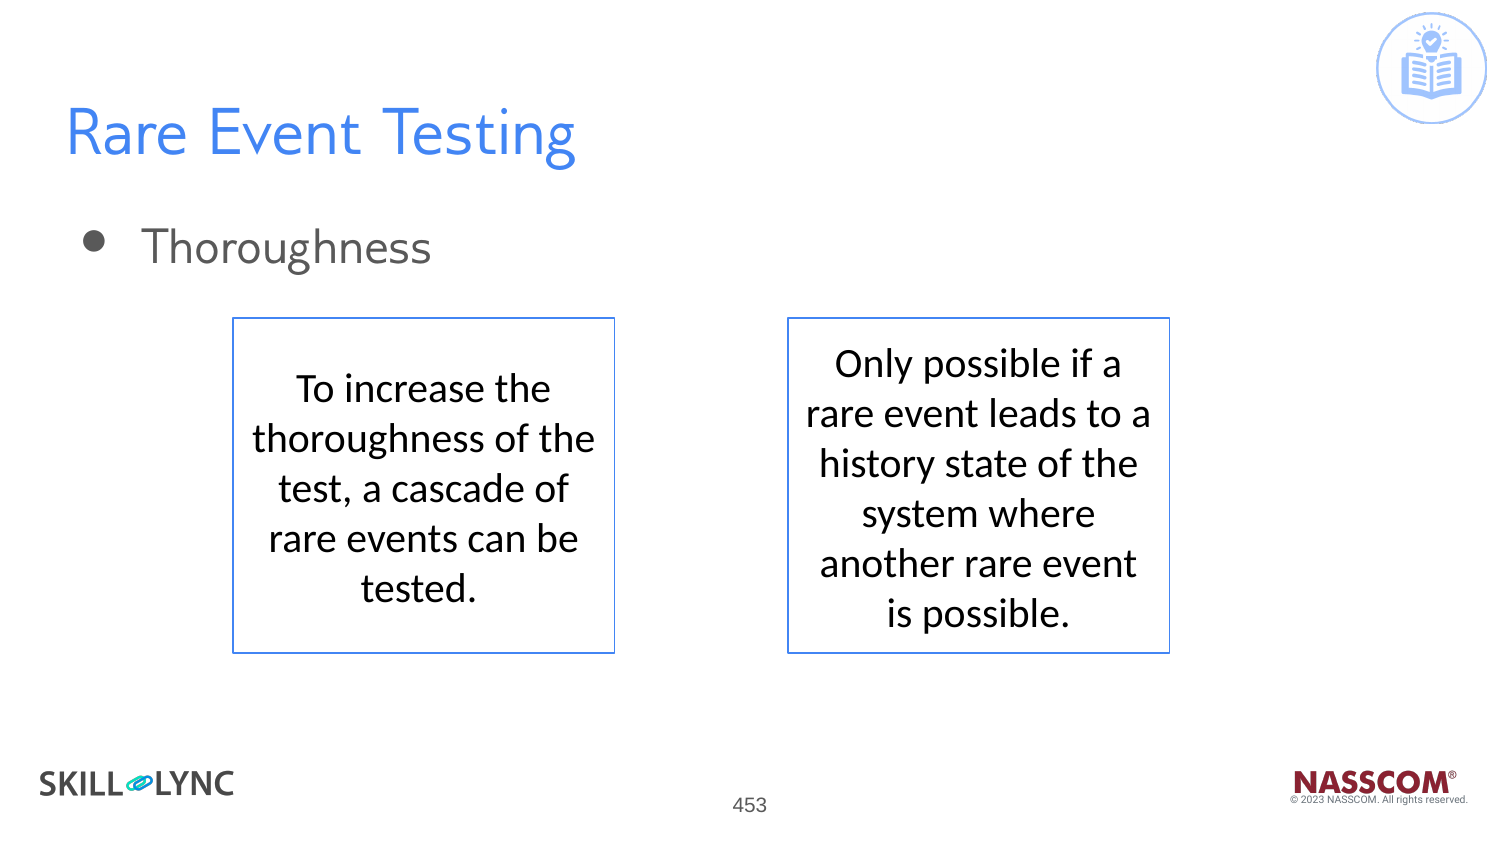

# Rare Event Testing
Thoroughness
To increase the thoroughness of the test, a cascade of rare events can be tested.
Only possible if a rare event leads to a history state of the system where another rare event is possible.
453